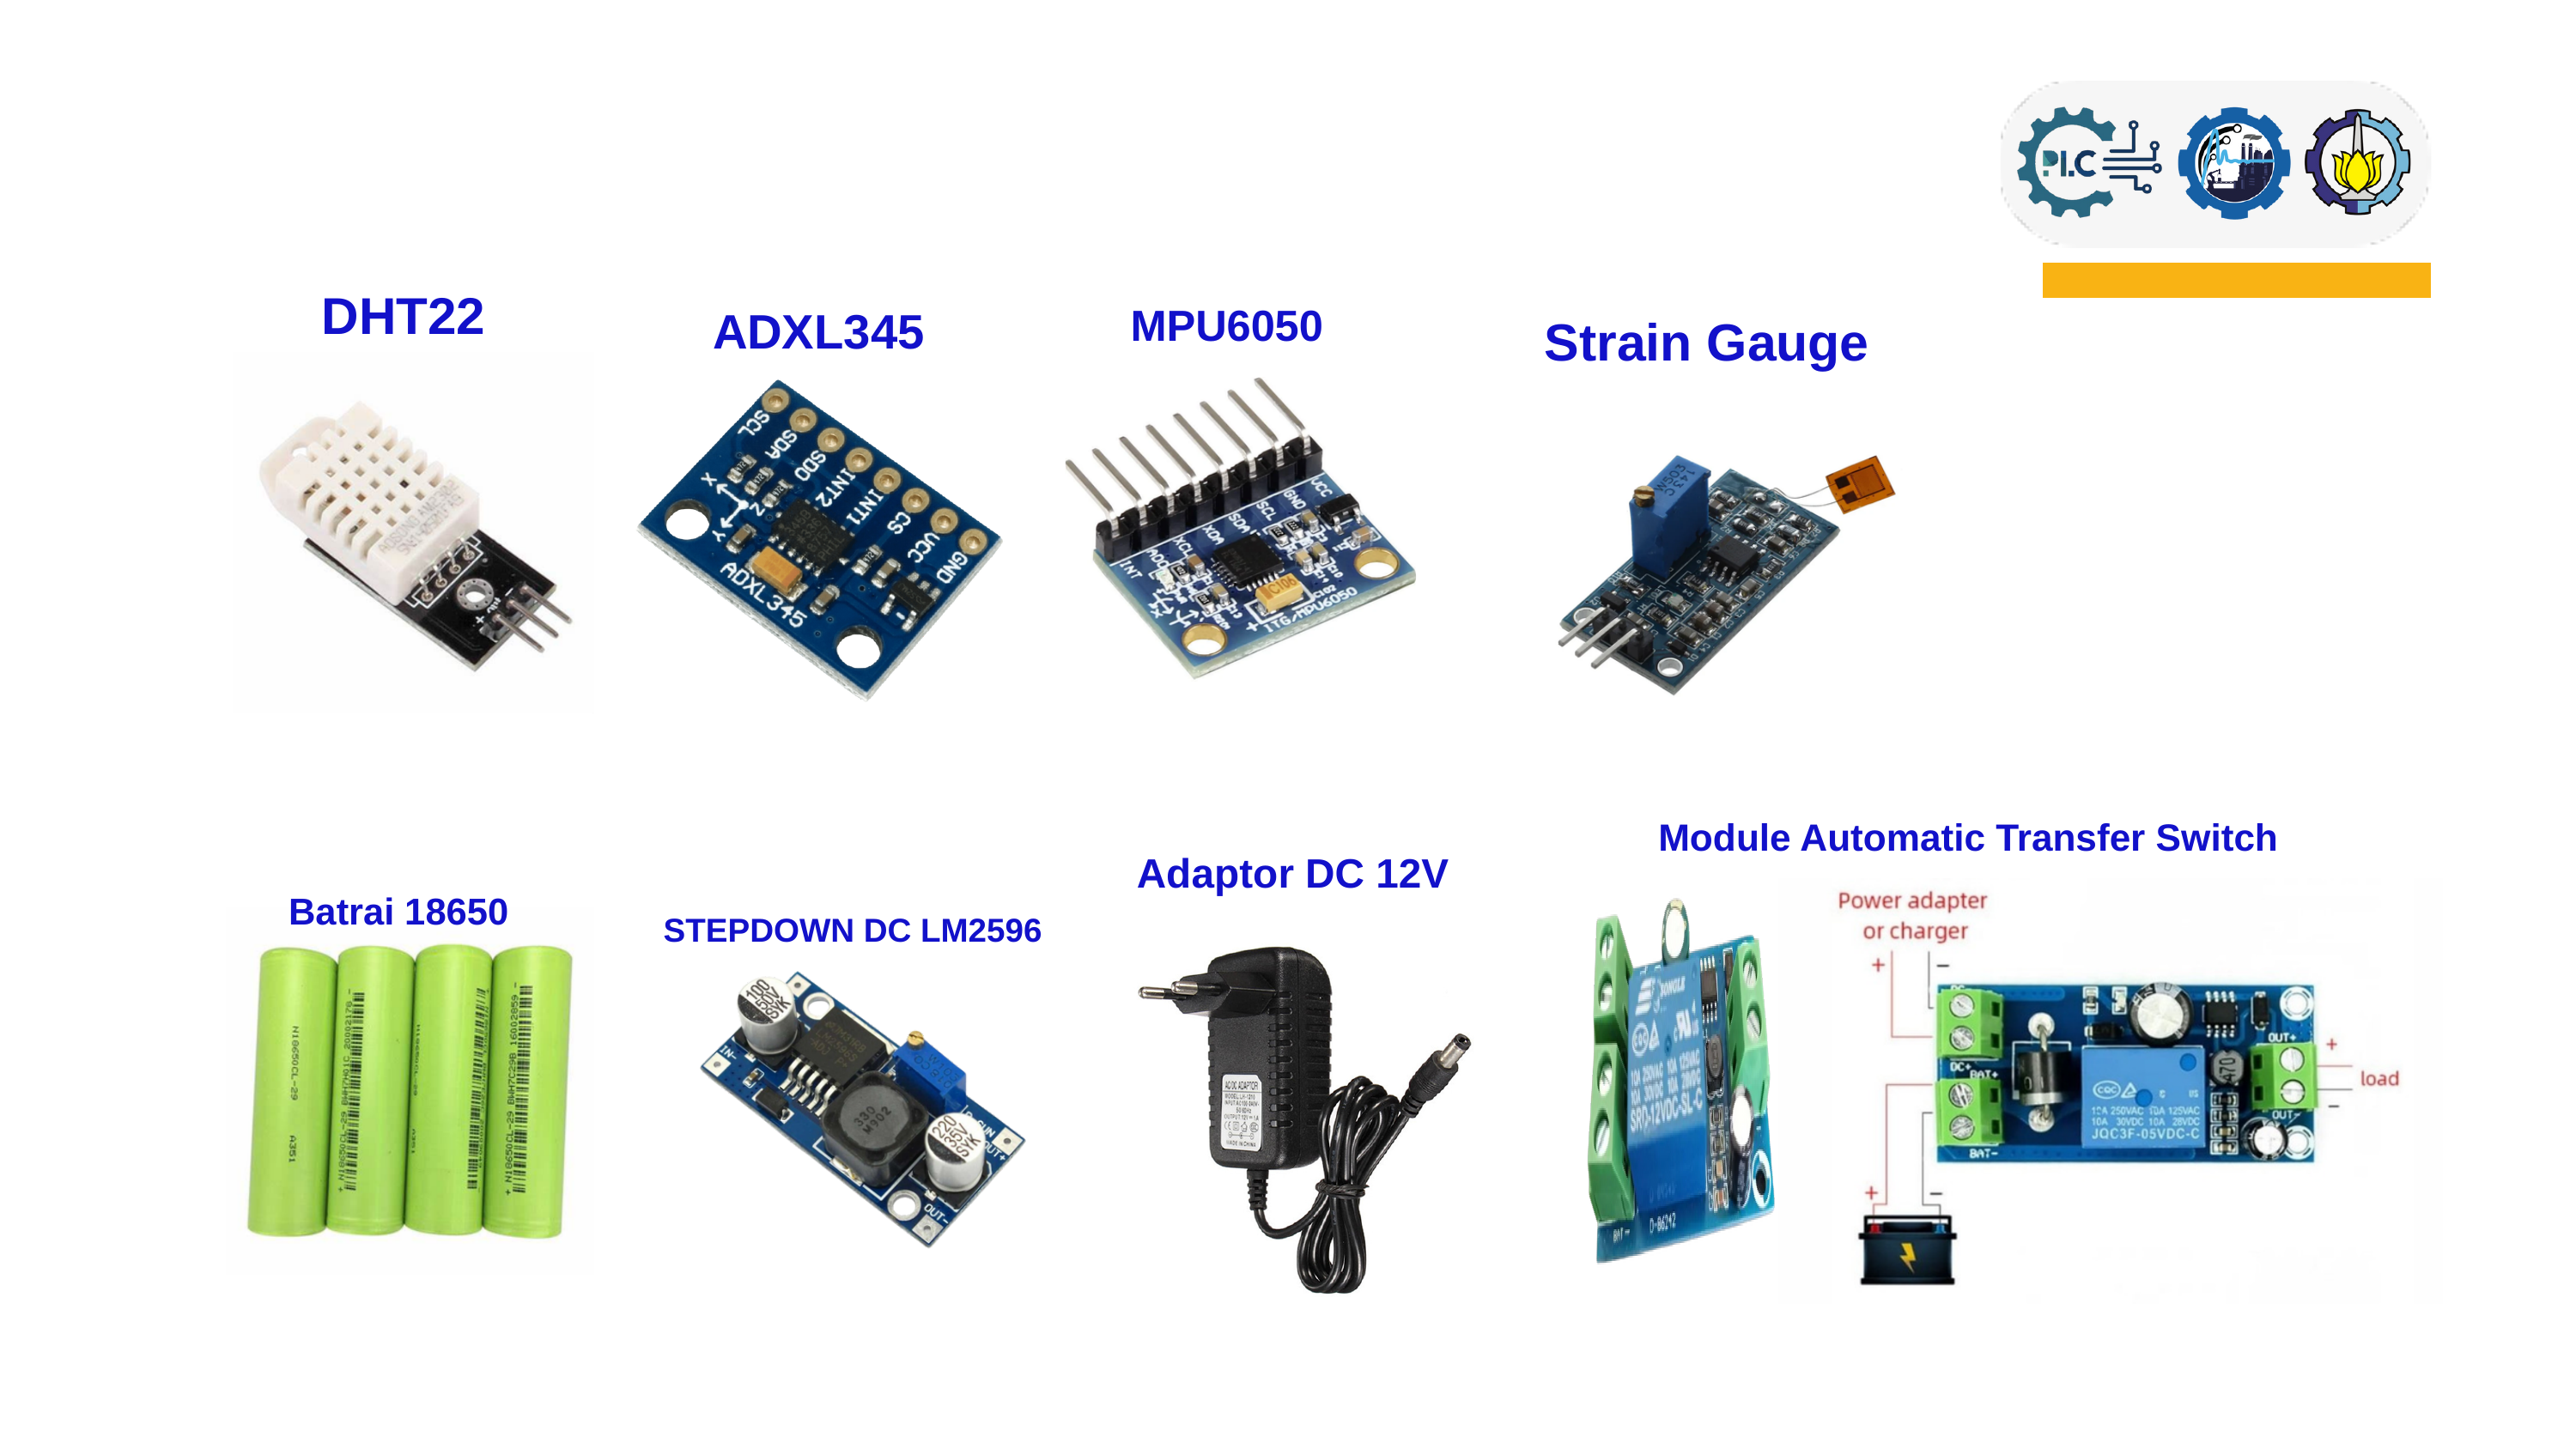

DHT22
MPU6050
ADXL345
Strain Gauge

Module Automatic Transfer Switch
Adaptor DC 12V

Batrai 18650
STEPDOWN DC LM2596

Reading Freq
vcc
Range
Param